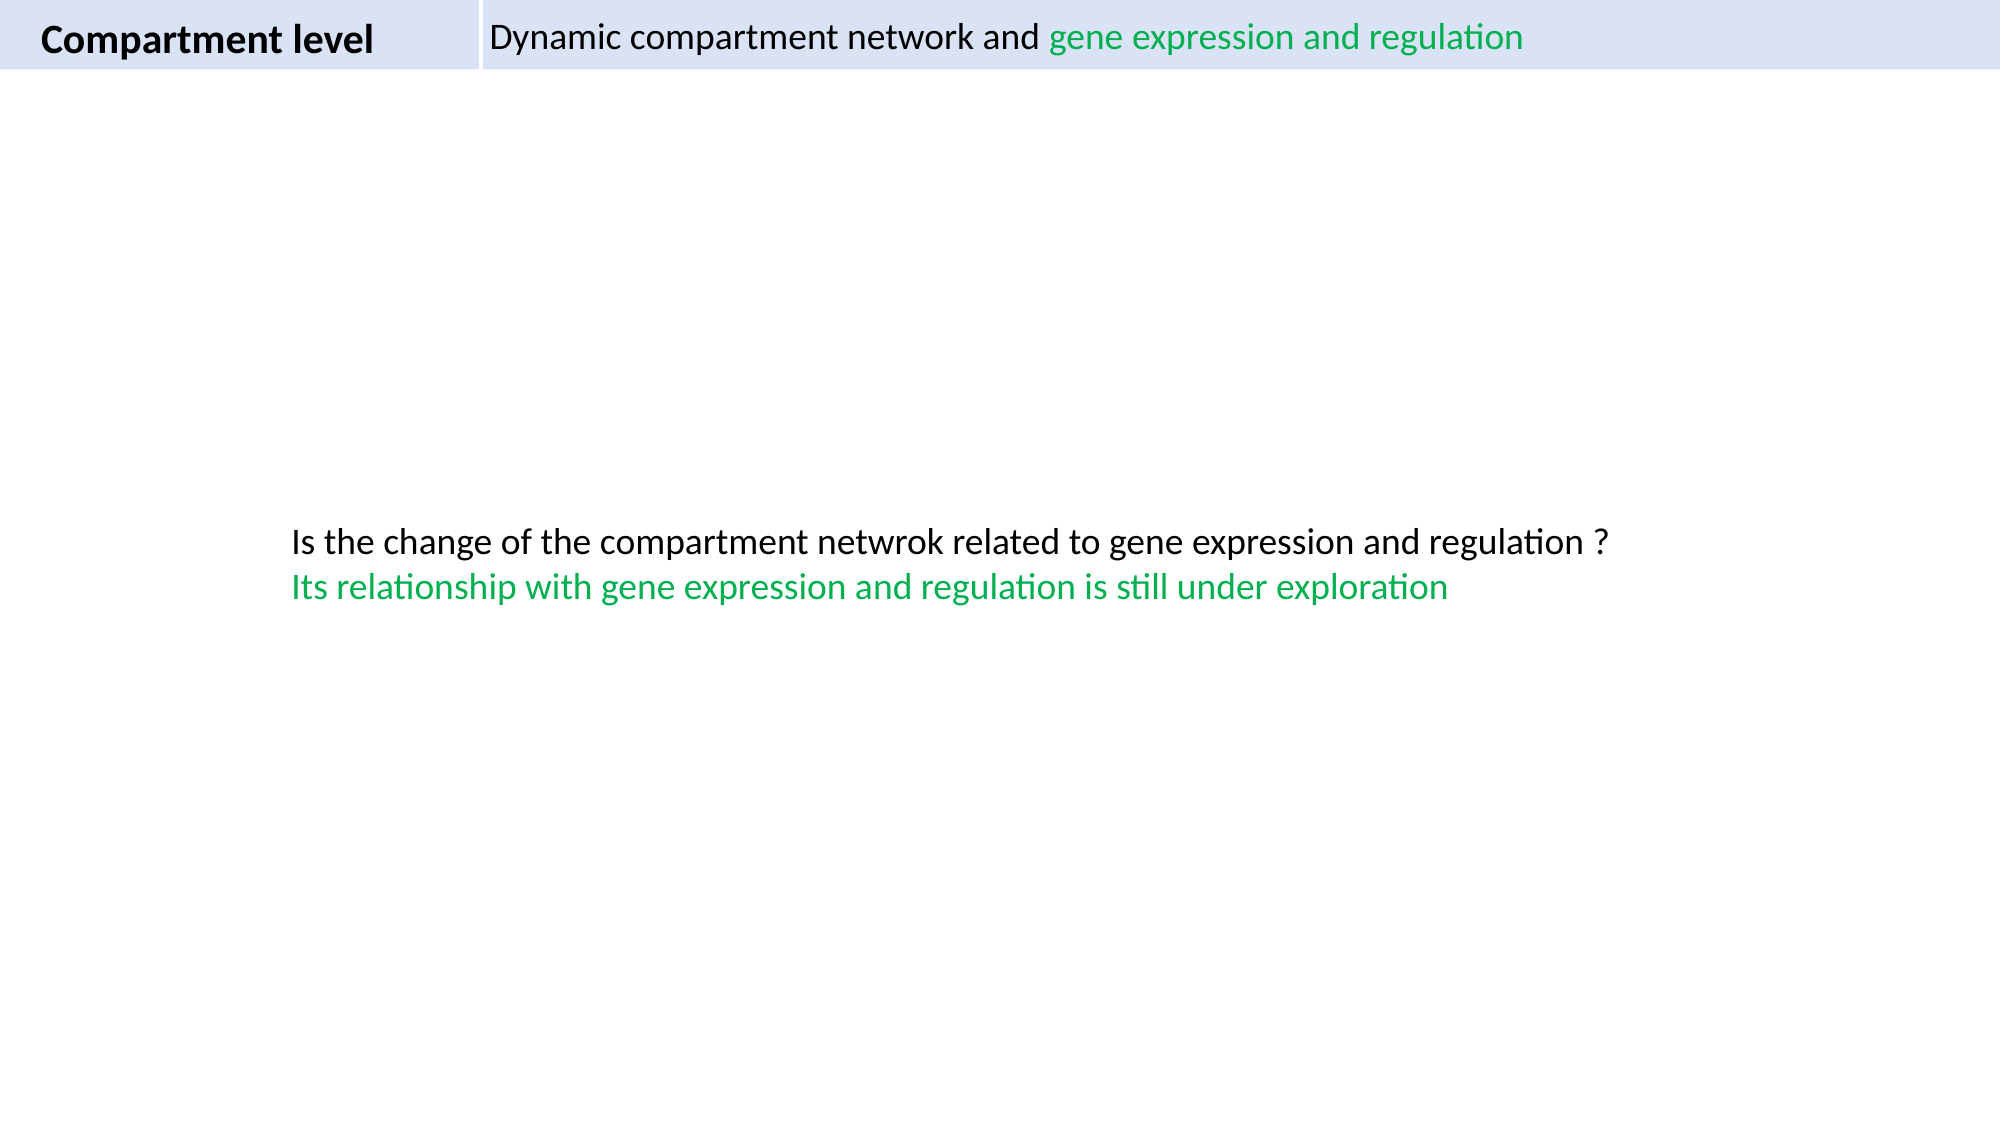

Compartment level
Dynamic compartment network and gene expression and regulation
Is the change of the compartment netwrok related to gene expression and regulation ?
Its relationship with gene expression and regulation is still under exploration
46